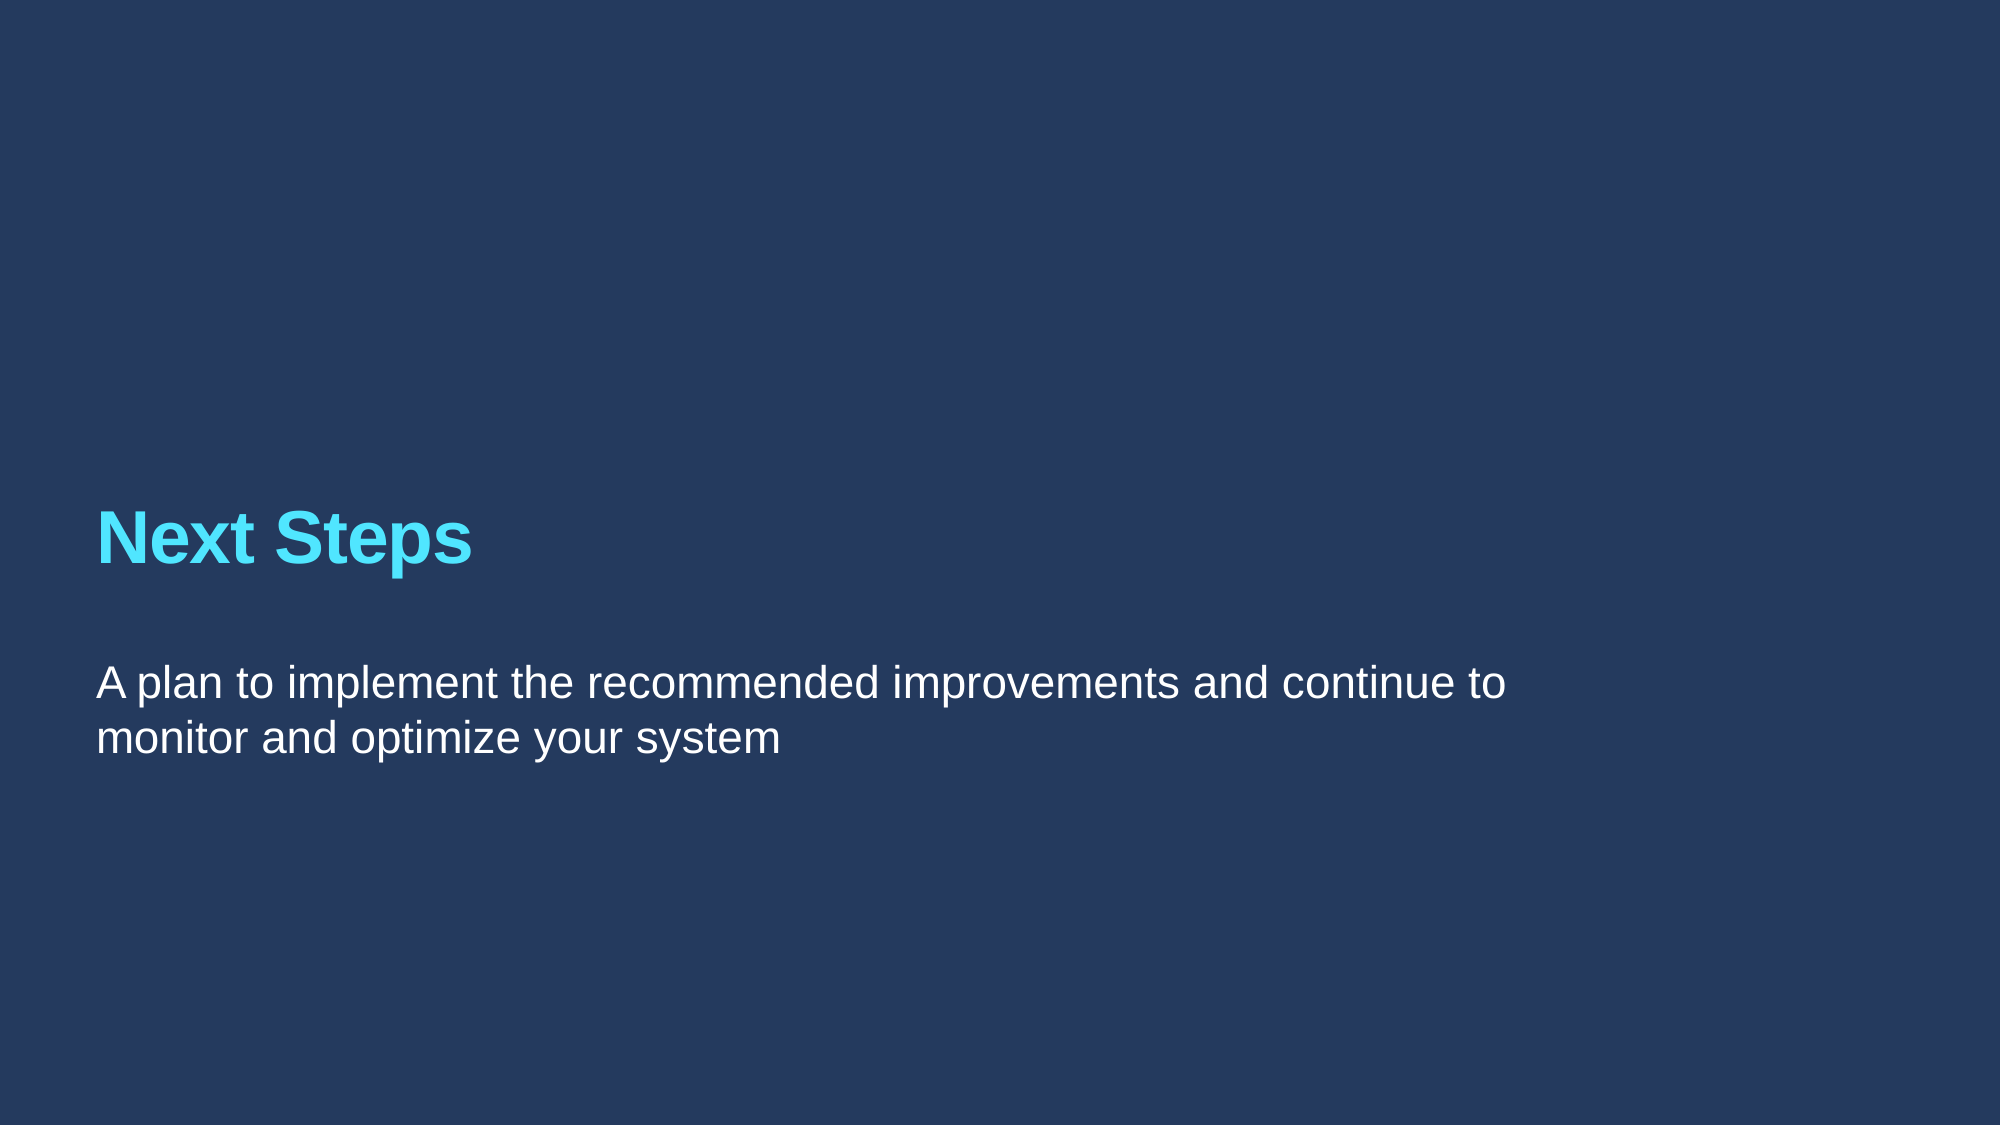

# Next Steps
A plan to implement the recommended improvements and continue to monitor and optimize your system